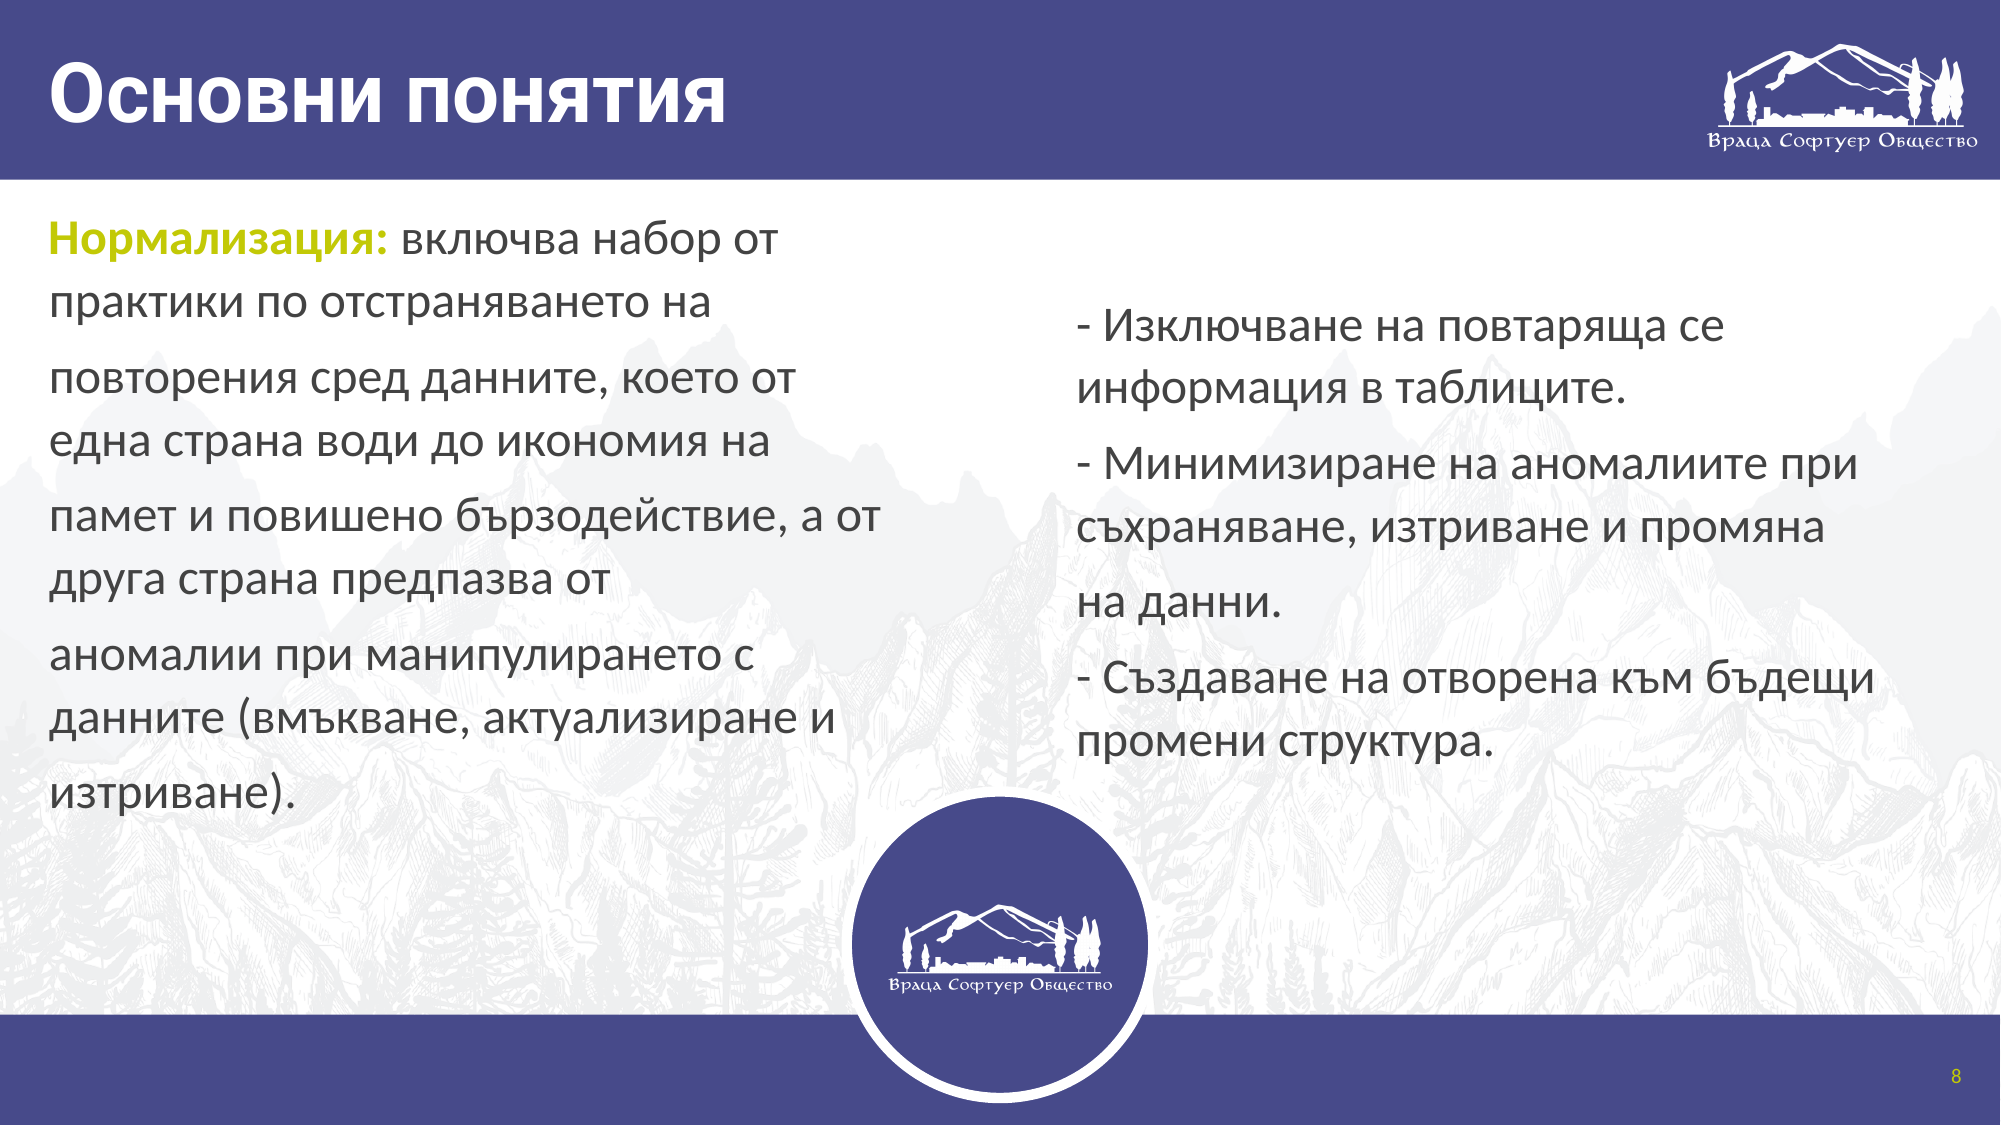

# Основни понятия
Нормализация: включва набор от практики по отстраняването на
повторения сред данните, което от една страна води до икономия на
памет и повишено бързодействие, а от друга страна предпазва от
аномалии при манипулирането с данните (вмъкване, актуализиране и
изтриване).

- Изключване на повтаряща се информация в таблиците.
- Минимизиране на аномалиите при съхраняване, изтриване и промяна
на данни.
- Създаване на отворена към бъдещи промени структура.

8